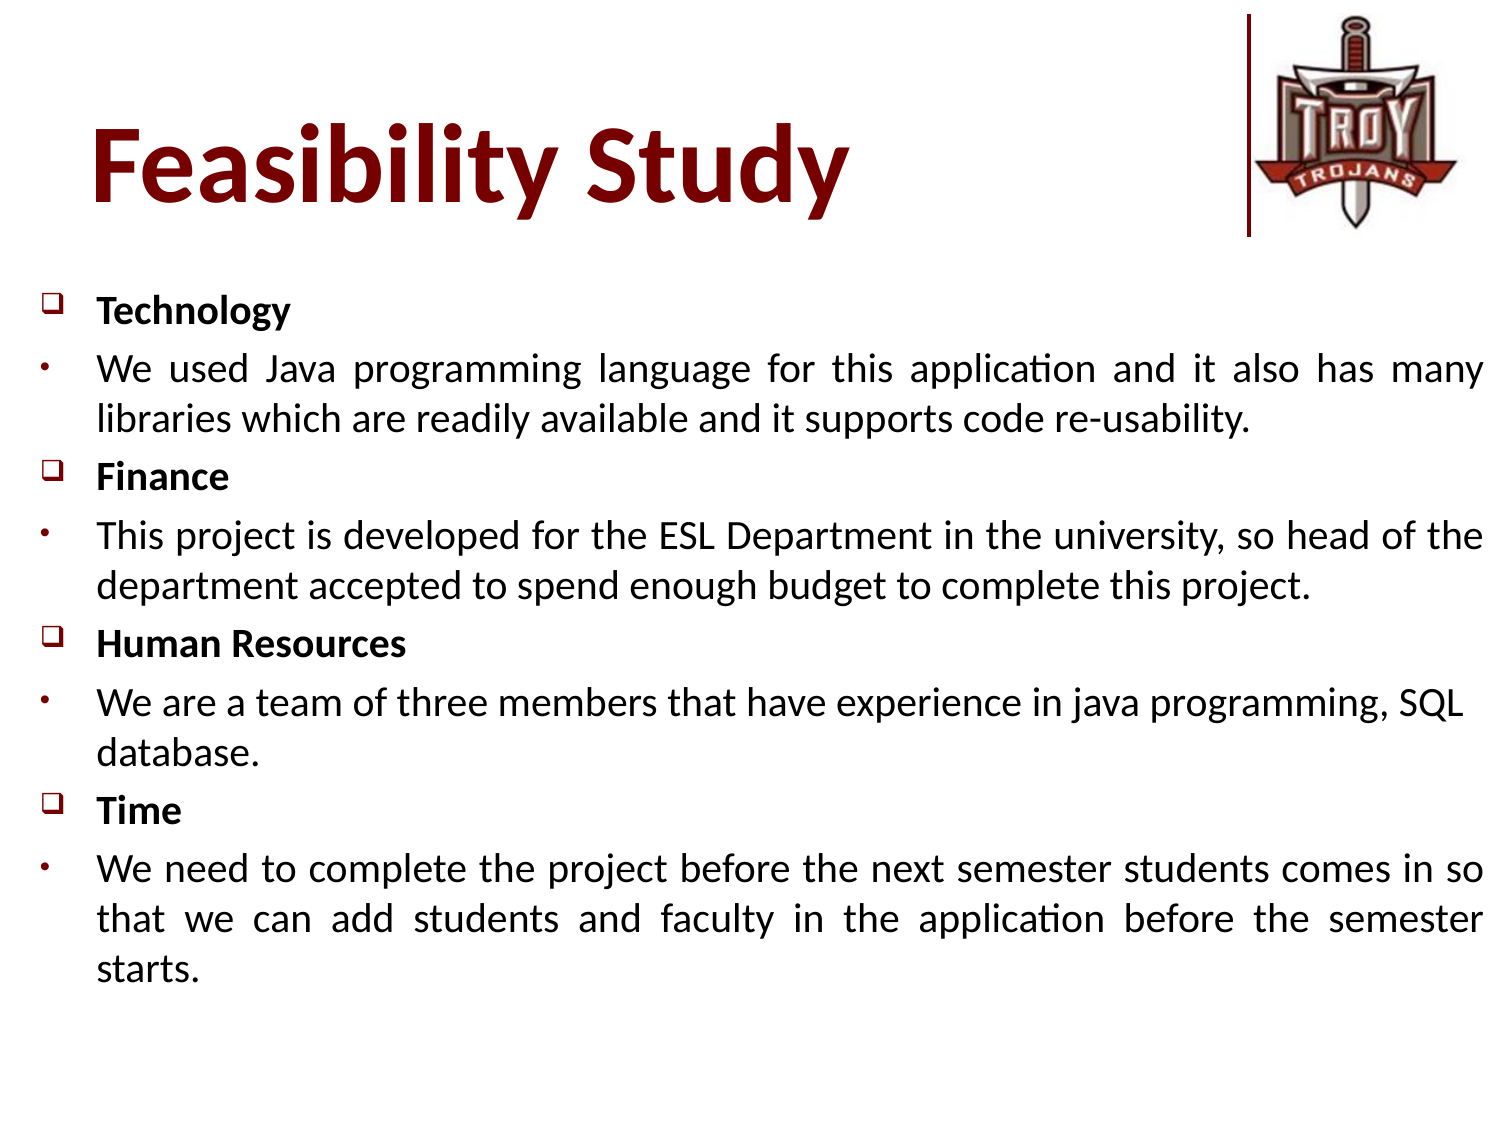

# Feasibility Study
Technology
We used Java programming language for this application and it also has many libraries which are readily available and it supports code re-usability.
Finance
This project is developed for the ESL Department in the university, so head of the department accepted to spend enough budget to complete this project.
Human Resources
We are a team of three members that have experience in java programming, SQL database.
Time
We need to complete the project before the next semester students comes in so that we can add students and faculty in the application before the semester starts.